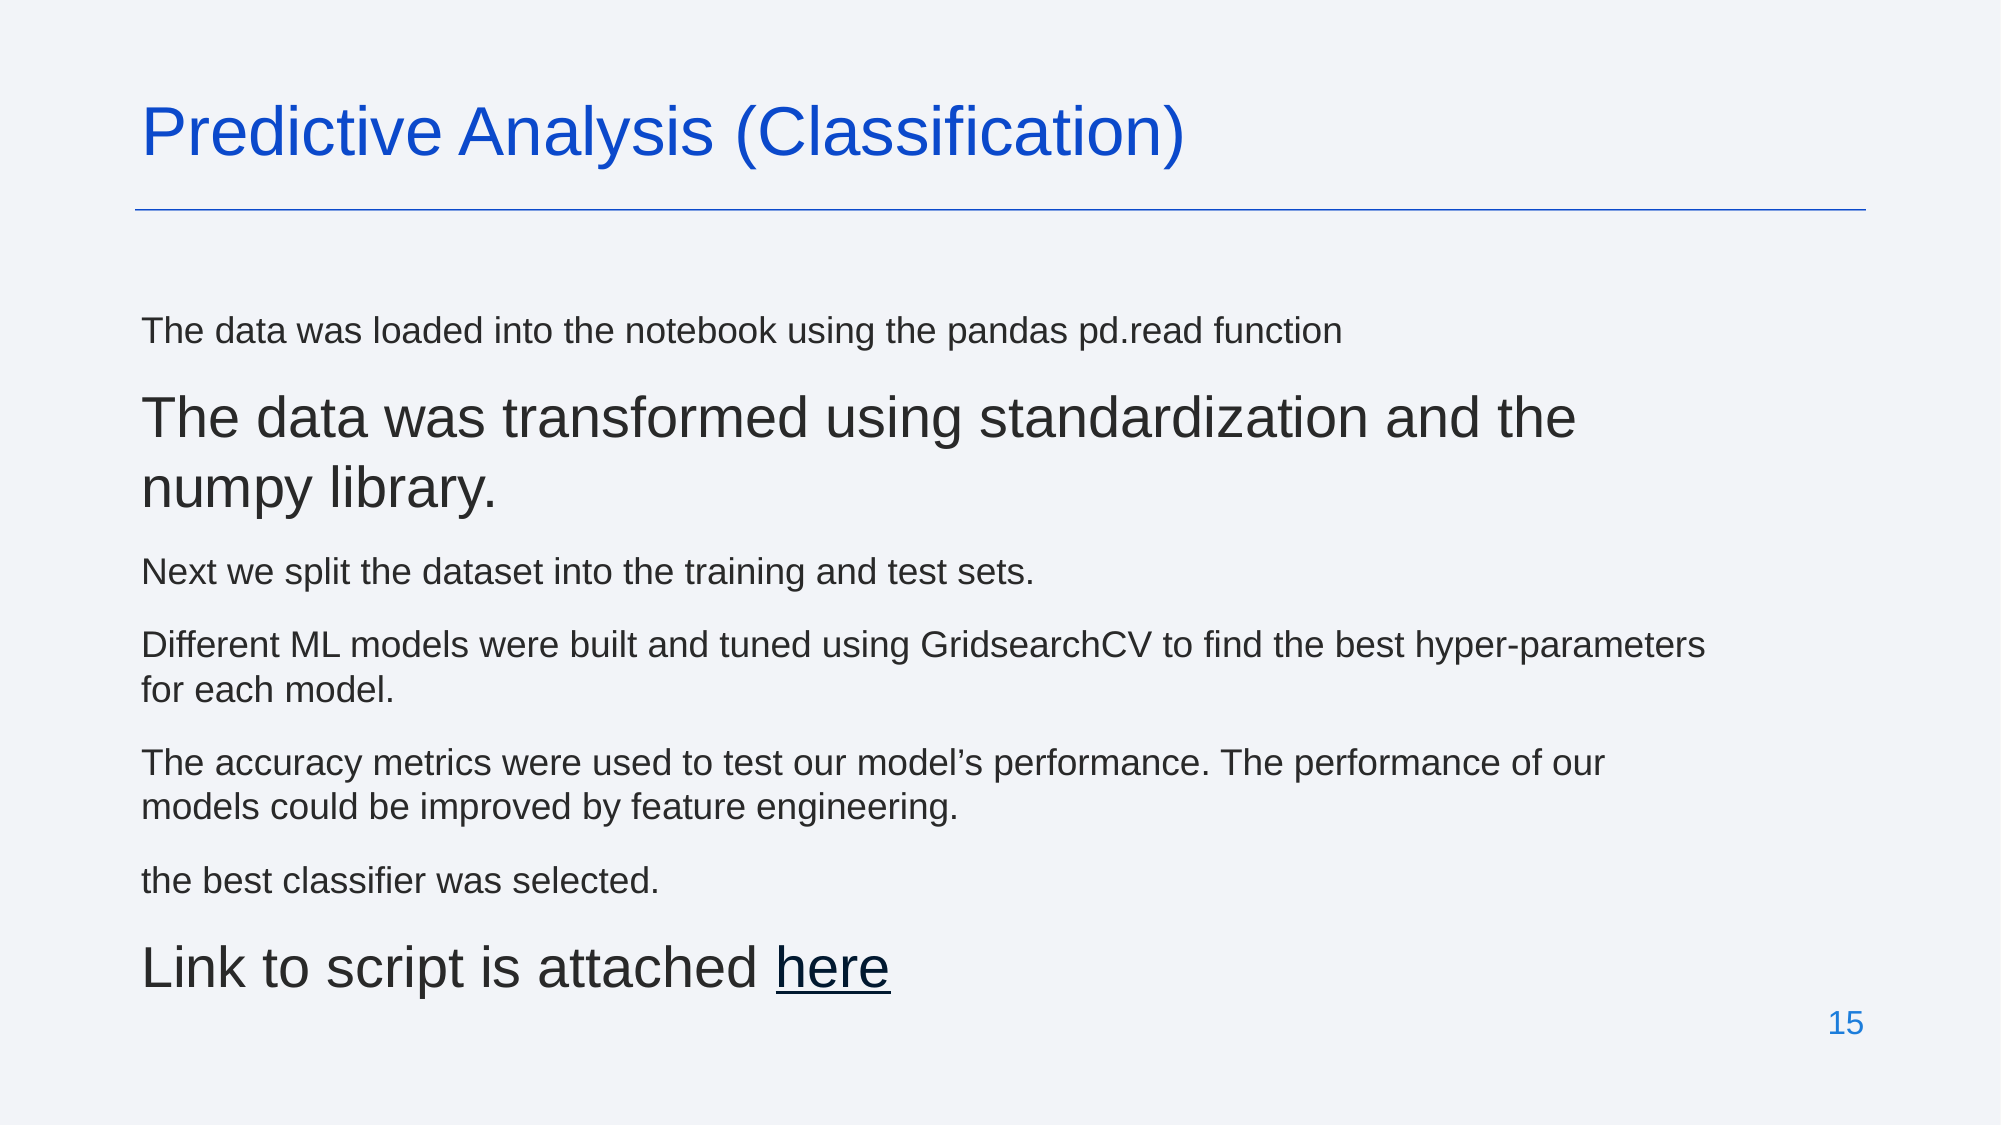

Predictive Analysis (Classification)
The data was loaded into the notebook using the pandas pd.read function
The data was transformed using standardization and the numpy library.
Next we split the dataset into the training and test sets.
Different ML models were built and tuned using GridsearchCV to find the best hyper-parameters for each model.
The accuracy metrics were used to test our model’s performance. The performance of our models could be improved by feature engineering.
the best classifier was selected.
Link to script is attached here
15